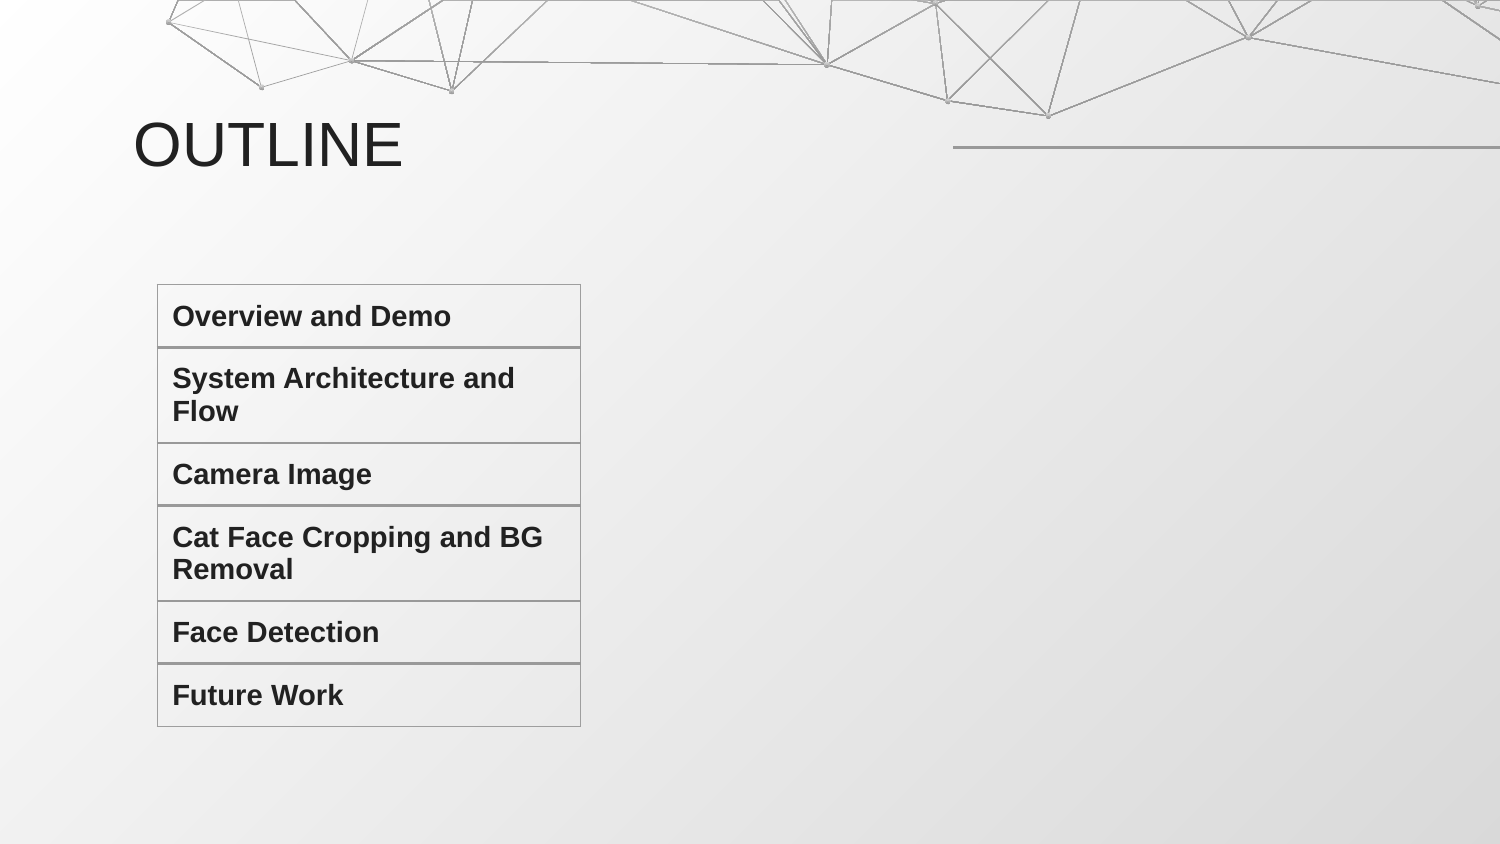

# OUTLINE

| Overview and Demo |
| --- |
| System Architecture and Flow |
| Camera Image |
| Cat Face Cropping and BG Removal |
| Face Detection |
| Future Work |